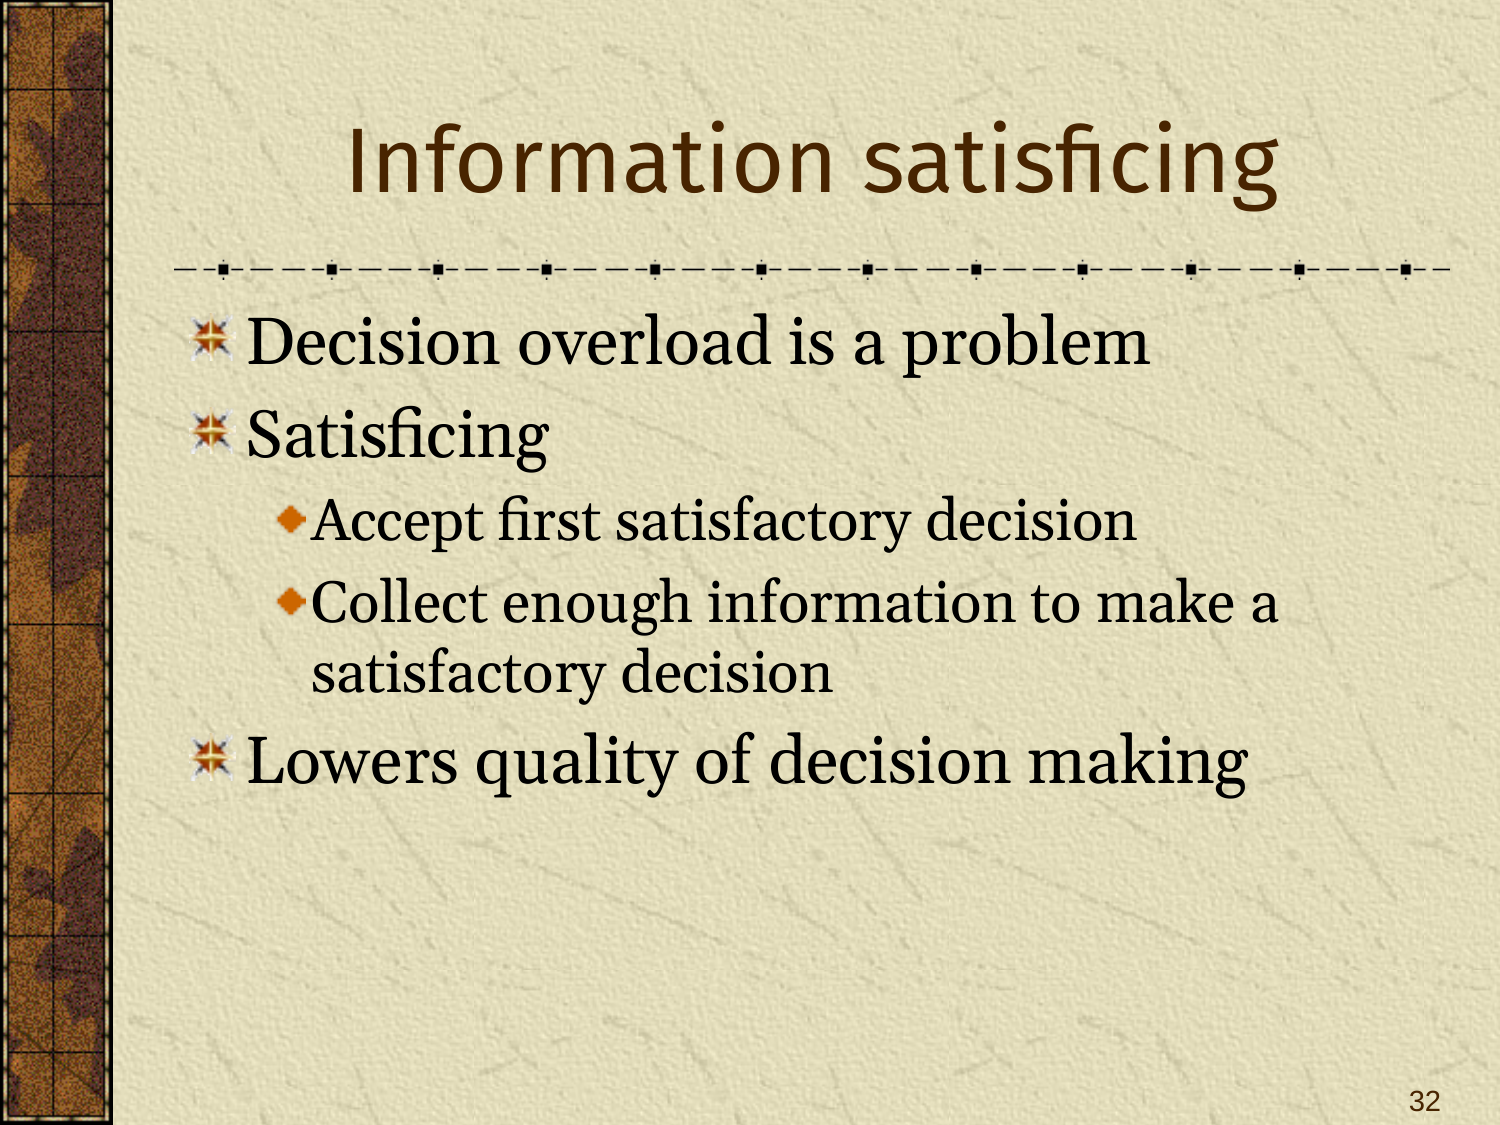

# Information satisficing
Decision overload is a problem
Satisficing
Accept first satisfactory decision
Collect enough information to make a satisfactory decision
Lowers quality of decision making
32